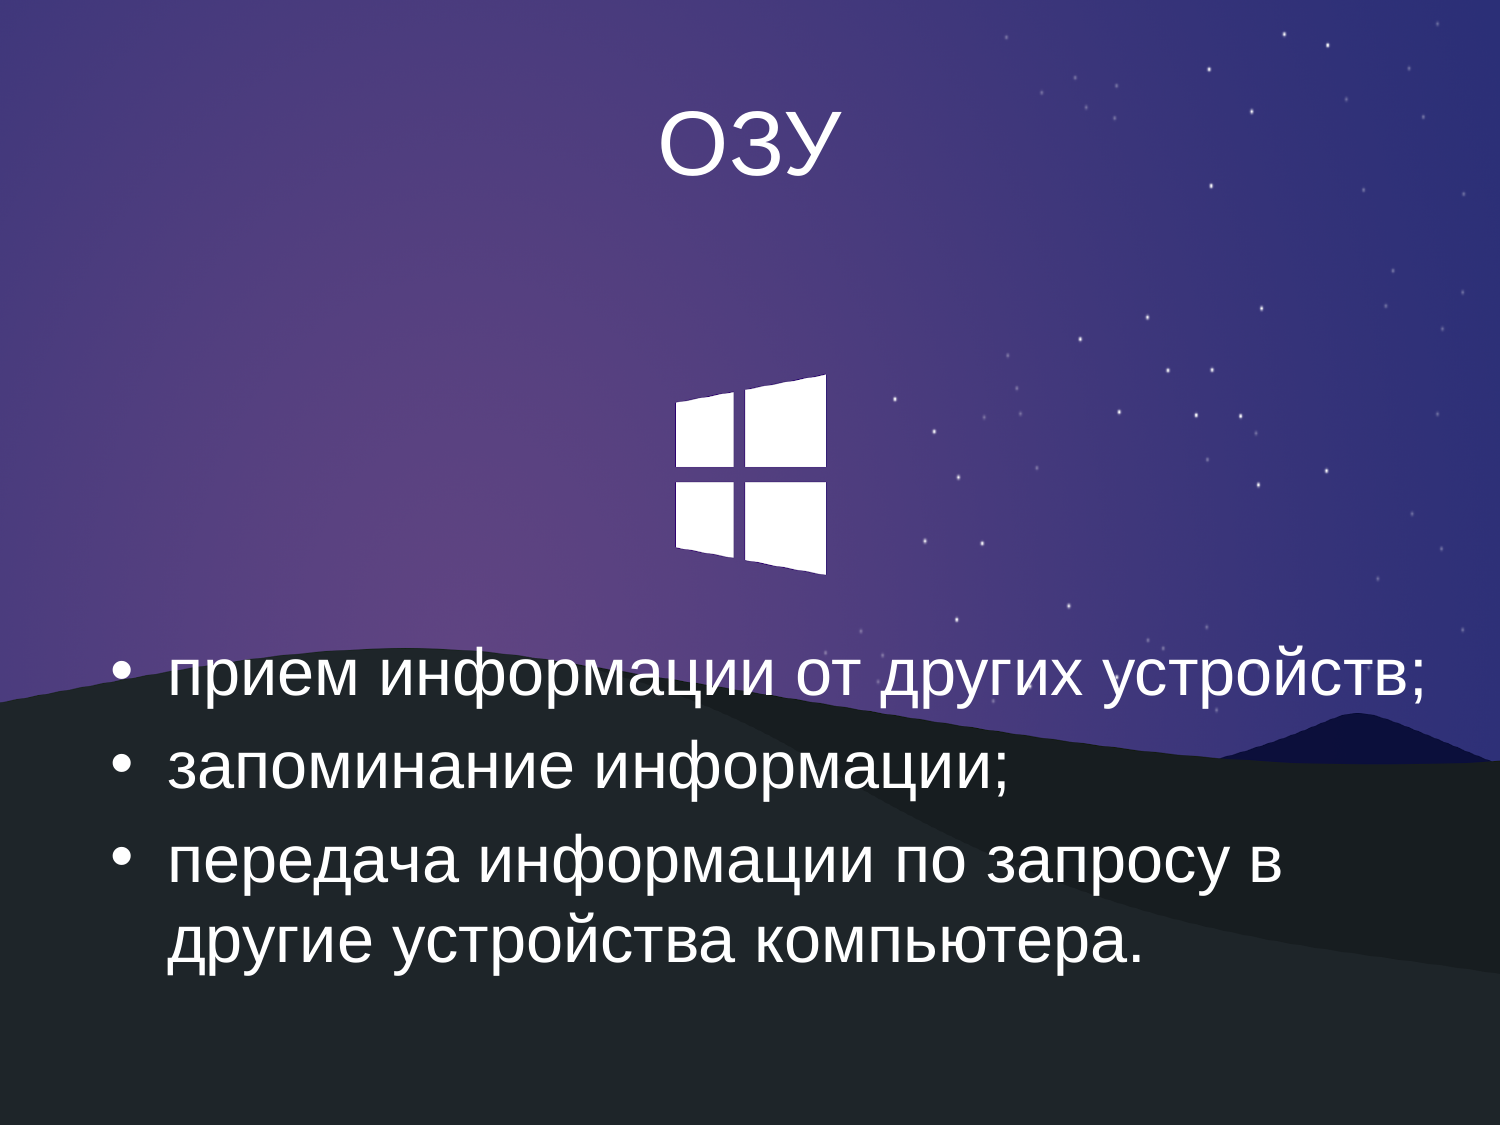

# ОЗУ
прием информации от других устройств;
запоминание информации;
передача информации по запросу в другие устройства компьютера.